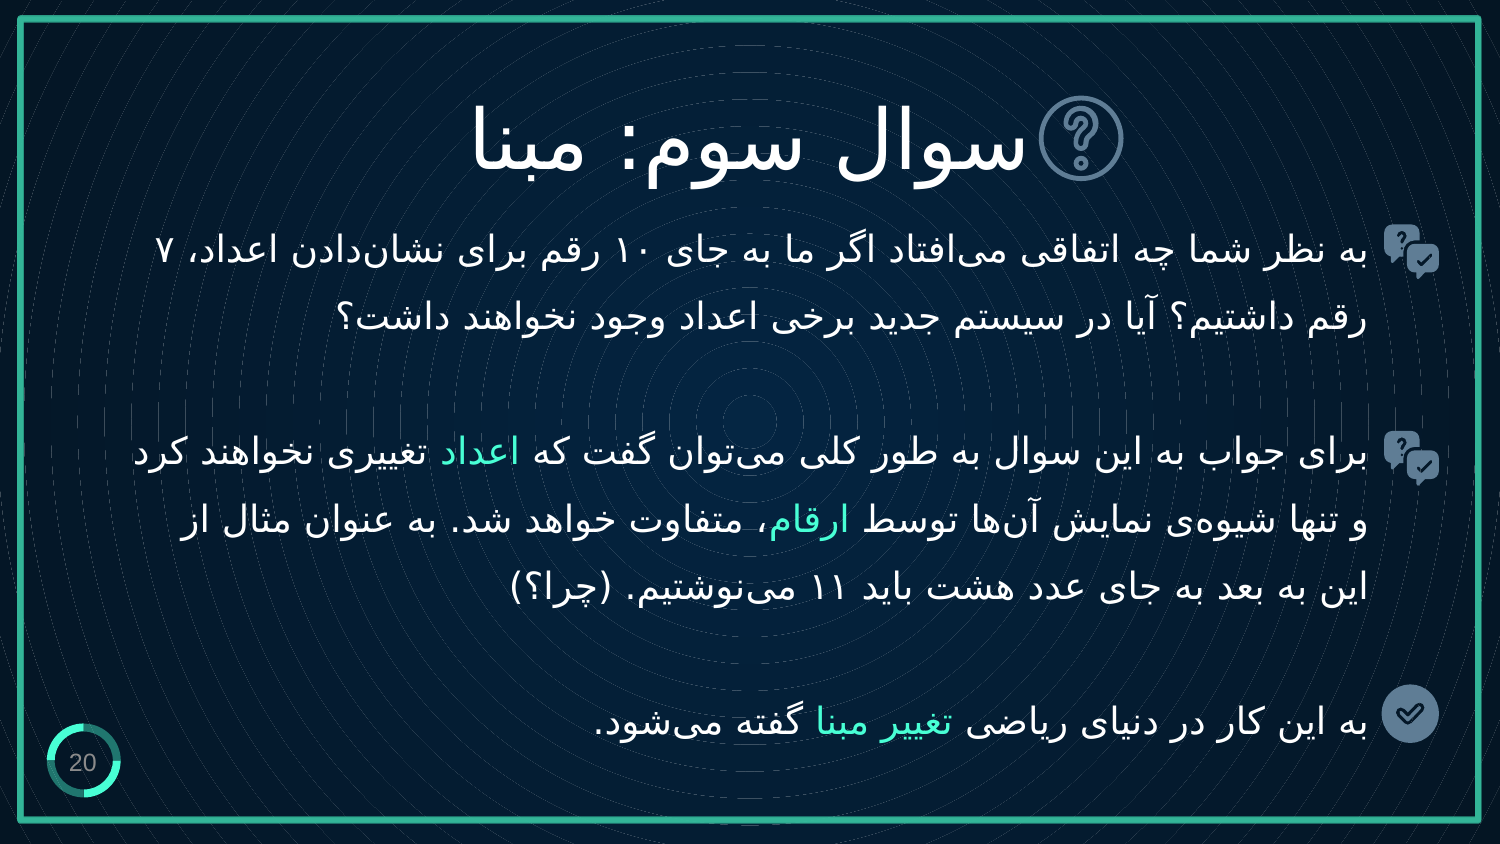

سوال سوم: مبنا

# به نظر شما چه اتفاقی می‌افتاد اگر ما به جای ۱۰ رقم برای نشان‌دادن اعداد، ۷ رقم داشتیم؟ آیا در سیستم جدید برخی اعداد وجود نخواهند داشت؟ برای جواب به این سوال به طور کلی می‌توان گفت که اعداد تغییری نخواهند کرد و تنها شیوه‌ی نمایش آن‌ها توسط ارقام، متفاوت خواهد شد. به عنوان مثال از این به بعد به جای عدد هشت باید ۱۱ می‌نوشتیم. (چرا؟) به این کار در دنیای ریاضی تغییر مبنا گفته می‌شود.

20